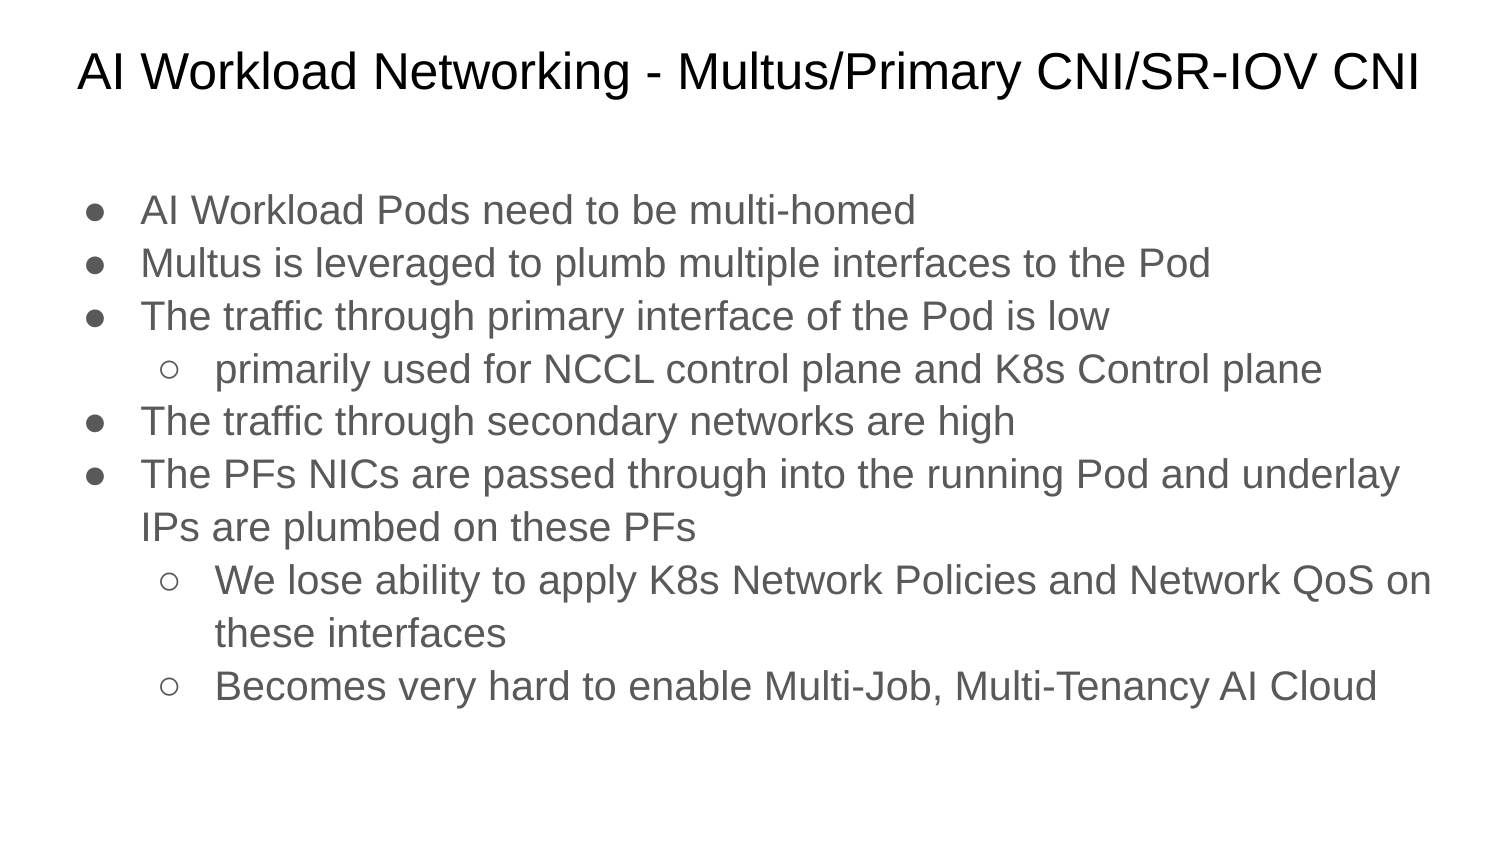

# AI Workload Networking - Multus/Primary CNI/SR-IOV CNI
AI Workload Pods need to be multi-homed
Multus is leveraged to plumb multiple interfaces to the Pod
The traffic through primary interface of the Pod is low
primarily used for NCCL control plane and K8s Control plane
The traffic through secondary networks are high
The PFs NICs are passed through into the running Pod and underlay IPs are plumbed on these PFs
We lose ability to apply K8s Network Policies and Network QoS on these interfaces
Becomes very hard to enable Multi-Job, Multi-Tenancy AI Cloud